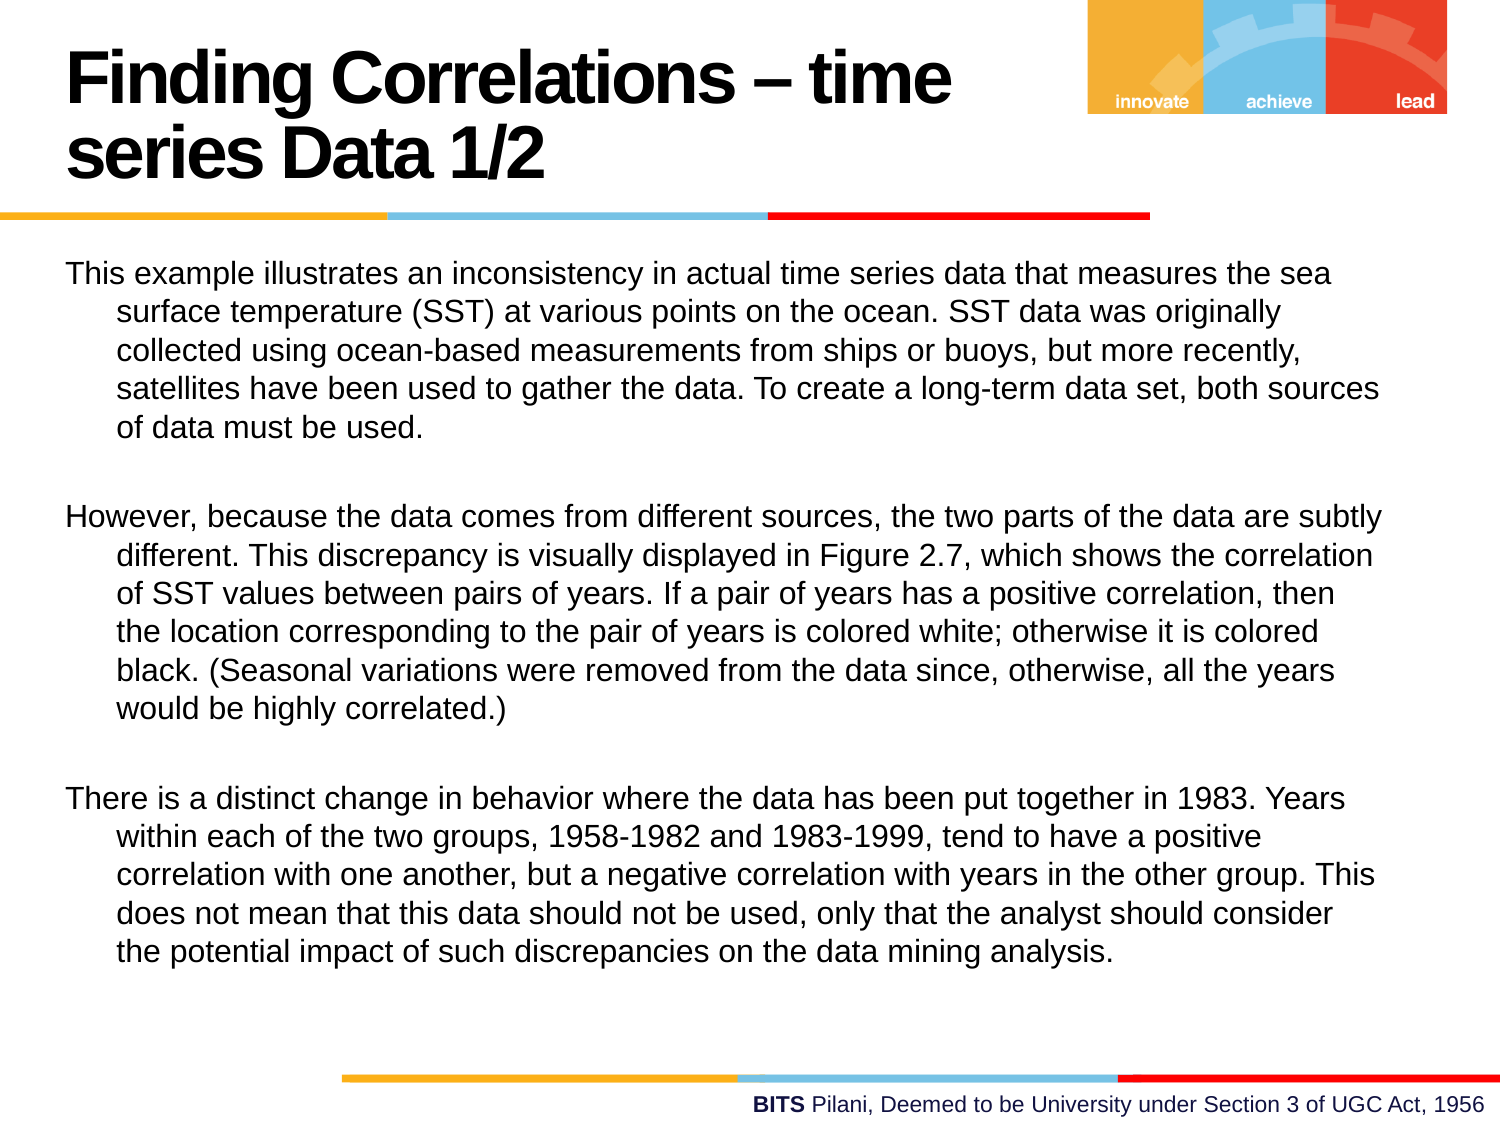

Finding Correlations – time series Data 1/2
This example illustrates an inconsistency in actual time series data that measures the sea surface temperature (SST) at various points on the ocean. SST data was originally collected using ocean-based measurements from ships or buoys, but more recently, satellites have been used to gather the data. To create a long-term data set, both sources of data must be used.

However, because the data comes from different sources, the two parts of the data are subtly different. This discrepancy is visually displayed in Figure 2.7, which shows the correlation of SST values between pairs of years. If a pair of years has a positive correlation, then the location corresponding to the pair of years is colored white; otherwise it is colored black. (Seasonal variations were removed from the data since, otherwise, all the years would be highly correlated.)

There is a distinct change in behavior where the data has been put together in 1983. Years within each of the two groups, 1958-1982 and 1983-1999, tend to have a positive correlation with one another, but a negative correlation with years in the other group. This does not mean that this data should not be used, only that the analyst should consider the potential impact of such discrepancies on the data mining analysis.